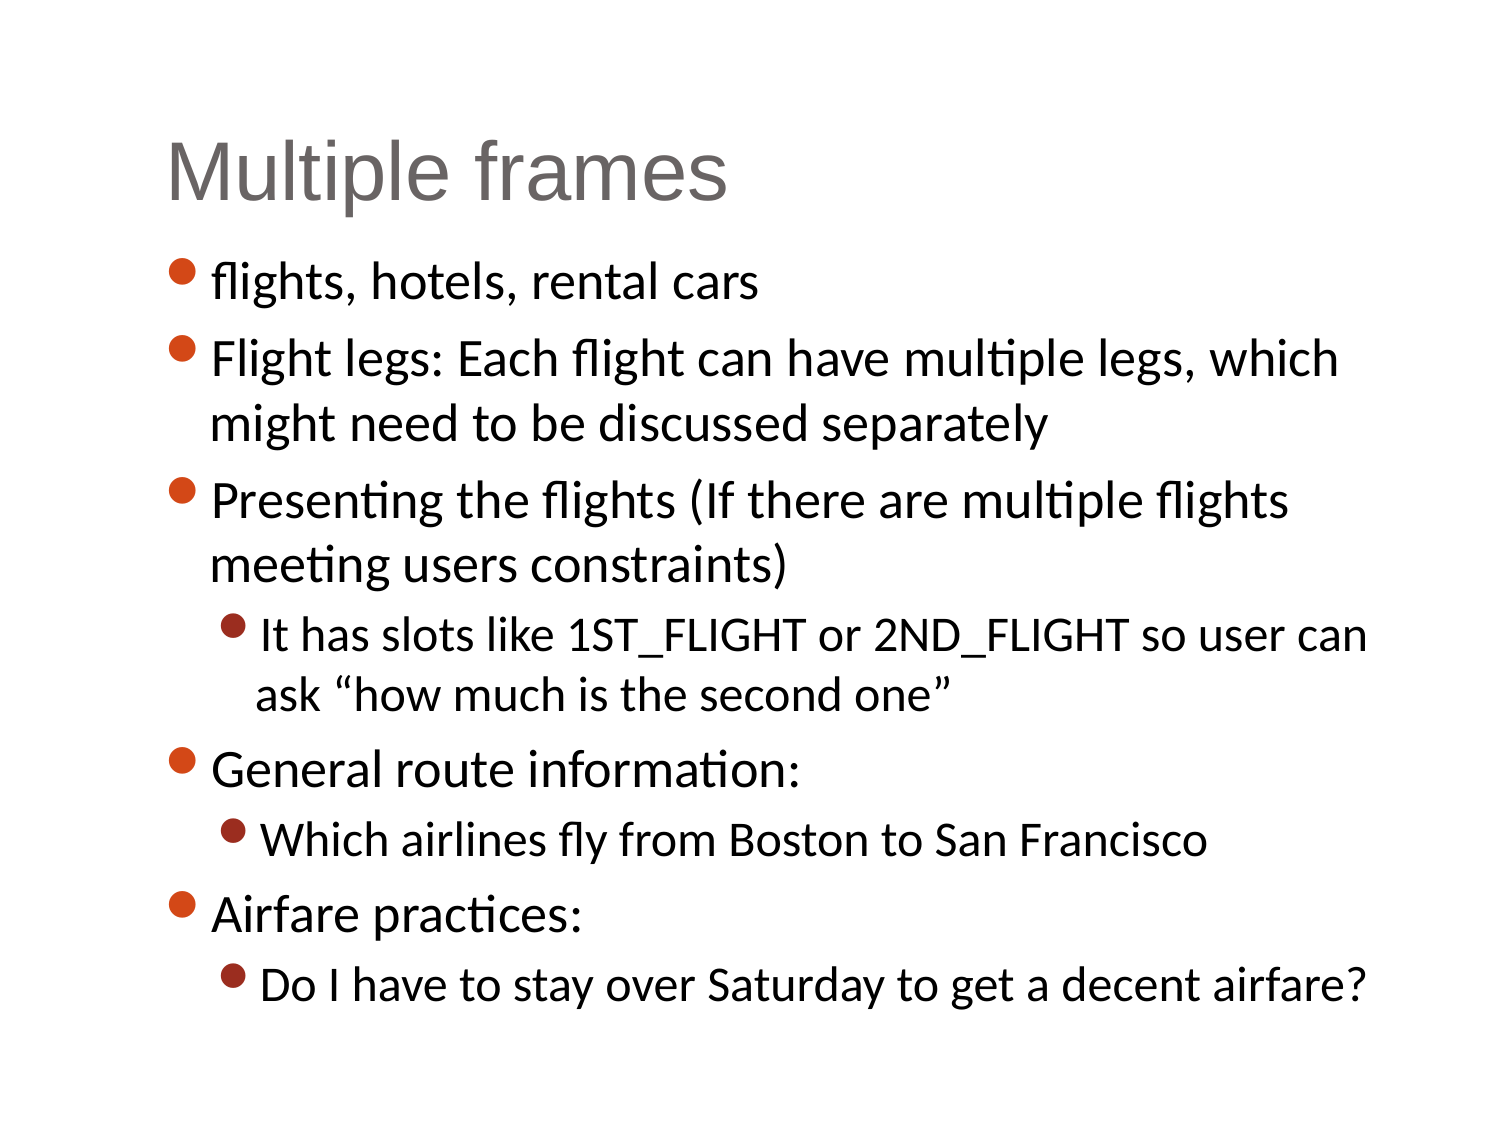

# Multiple frames
flights, hotels, rental cars
Flight legs: Each flight can have multiple legs, which might need to be discussed separately
Presenting the flights (If there are multiple flights meeting users constraints)
It has slots like 1ST_FLIGHT or 2ND_FLIGHT so user can ask “how much is the second one”
General route information:
Which airlines fly from Boston to San Francisco
Airfare practices:
Do I have to stay over Saturday to get a decent airfare?